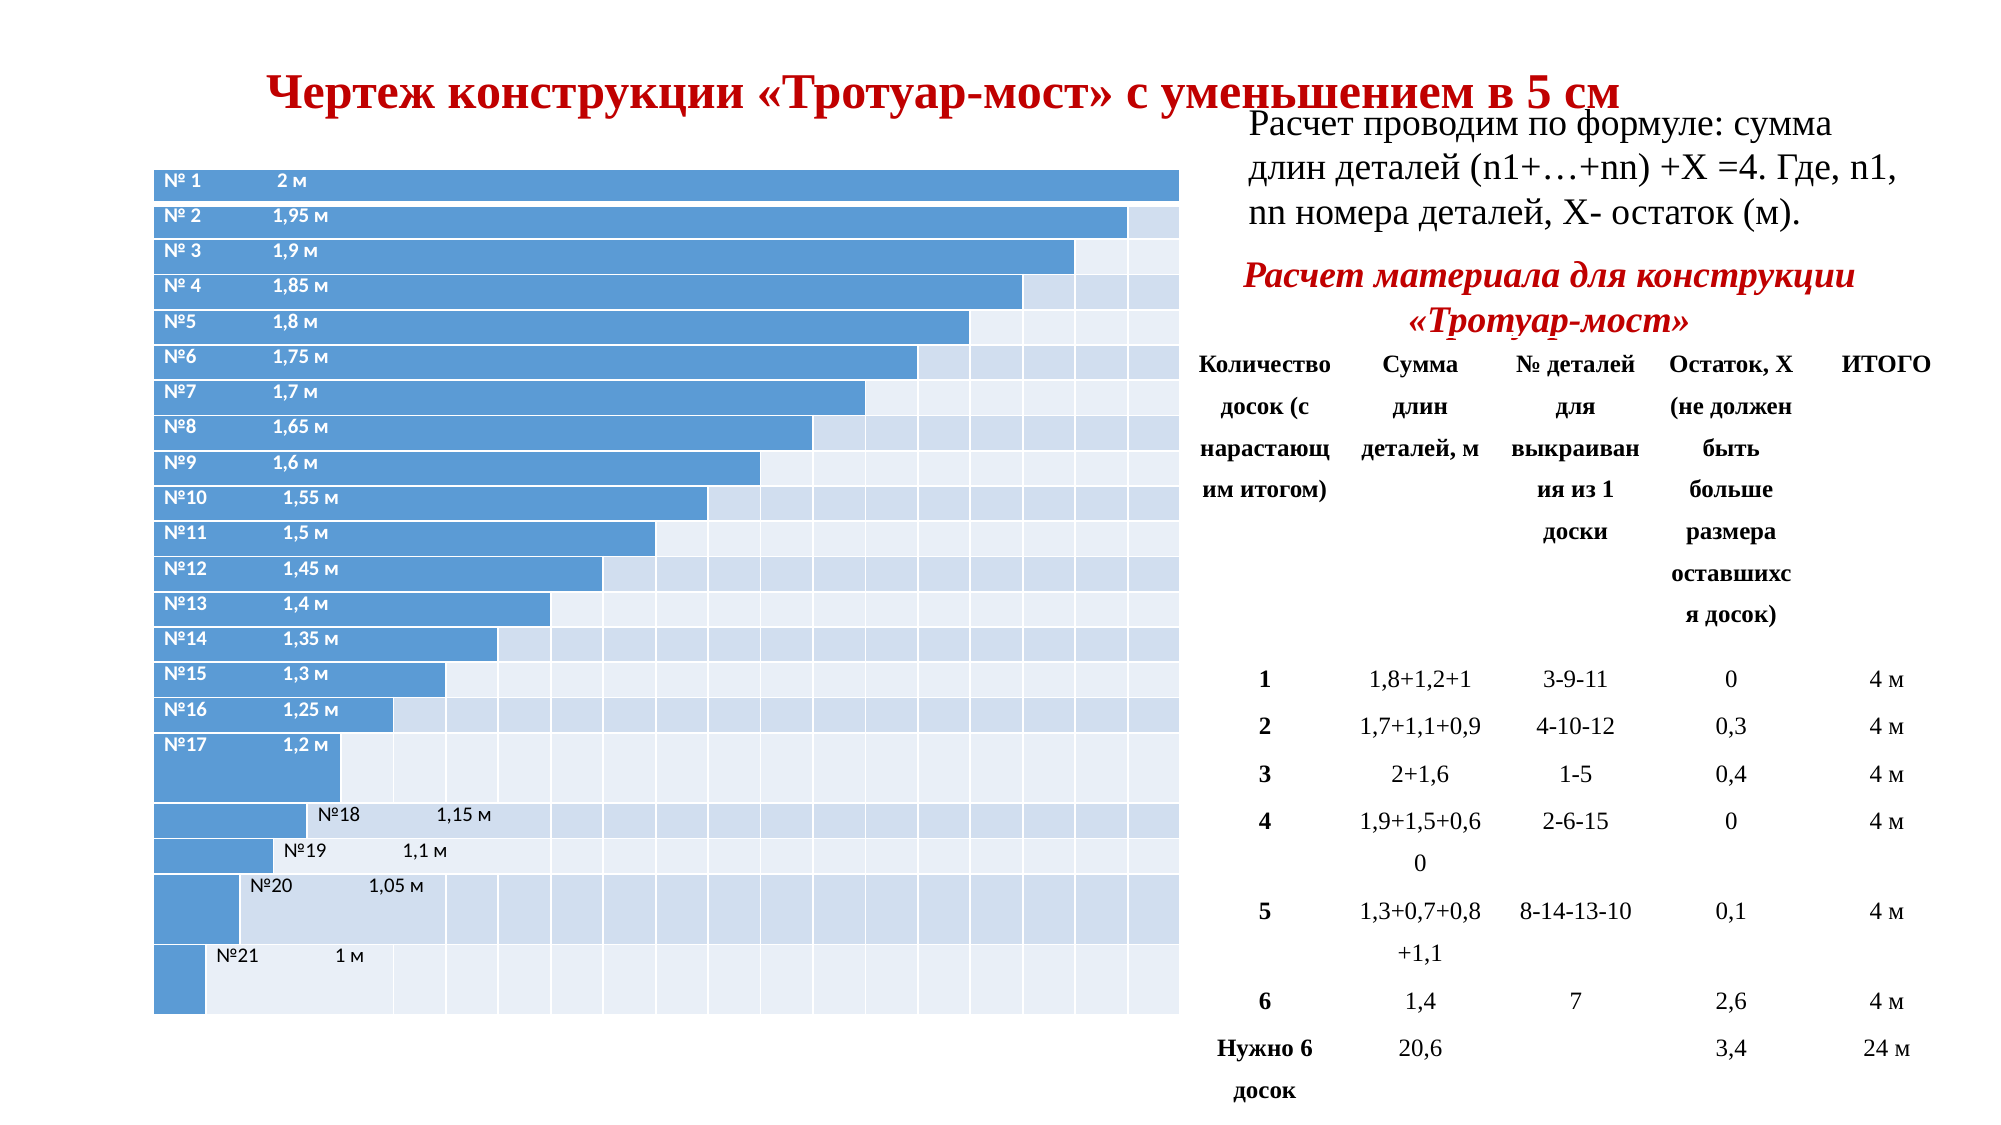

Чертеж конструкции «Тротуар-мост» с уменьшением в 5 см
Расчет проводим по формуле: сумма длин деталей (n1+…+nn) +Х =4. Где, n1, nn номера деталей, Х- остаток (м).
| № 1 2 м |  |  |  |  |  |  |  |  |  |  |  |  |  |  |  |  |  |  |  |  |
| --- | --- | --- | --- | --- | --- | --- | --- | --- | --- | --- | --- | --- | --- | --- | --- | --- | --- | --- | --- | --- |
| № 2 1,95 м |  |  |  |  |  |  |  |  |  |  |  |  |  |  |  |  |  |  |  |  |
| № 3 1,9 м |  |  |  |  |  |  |  |  |  |  |  |  |  |  |  |  |  |  |  |  |
| № 4 1,85 м |  |  |  |  |  |  |  |  |  |  |  |  |  |  |  |  |  |  |  |  |
| №5 1,8 м |  |  |  |  |  |  |  |  |  |  |  |  |  |  |  |  |  |  |  |  |
| №6 1,75 м |  |  |  |  |  |  |  |  |  |  |  |  |  |  |  |  |  |  |  |  |
| №7 1,7 м |  |  |  |  |  |  |  |  |  |  |  |  |  |  |  |  |  |  |  |  |
| №8 1,65 м |  |  |  |  |  |  |  |  |  |  |  |  |  |  |  |  |  |  |  |  |
| №9 1,6 м |  |  |  |  |  |  |  |  |  |  |  |  |  |  |  |  |  |  |  |  |
| №10 1,55 м |  |  |  |  |  |  |  |  |  |  |  |  |  |  |  |  |  |  |  |  |
| №11 1,5 м |  |  |  |  |  |  |  |  |  |  |  |  |  |  |  |  |  |  |  |  |
| №12 1,45 м |  |  |  |  |  |  |  |  |  |  |  |  |  |  |  |  |  |  |  |  |
| №13 1,4 м |  |  |  |  |  |  |  |  |  |  |  |  |  |  |  |  |  |  |  |  |
| №14 1,35 м |  |  |  |  |  |  |  |  |  |  |  |  |  |  |  |  |  |  |  |  |
| №15 1,3 м |  |  |  |  |  |  |  |  |  |  |  |  |  |  |  |  |  |  |  |  |
| №16 1,25 м |  |  |  |  |  |  |  |  |  |  |  |  |  |  |  |  |  |  |  |  |
| №17 1,2 м |  |  |  |  |  |  |  |  |  |  |  |  |  |  |  |  |  |  |  |  |
|  |  |  |  | №18 1,15 м |  |  |  |  |  |  |  |  |  |  |  |  |  |  |  |  |
|  |  |  | №19 1,1 м |  |  |  |  |  |  |  |  |  |  |  |  |  |  |  |  |  |
|  |  | №20 1,05 м |  |  |  |  |  |  |  |  |  |  |  |  |  |  |  |  |  |  |
|  | №21 1 м |  |  |  |  |  |  |  |  |  |  |  |  |  |  |  |  |  |  |  |
Расчет материала для конструкции «Тротуар-мост»
| Количество досок (с нарастающим итогом) | Сумма длин деталей, м | № деталей для выкраивания из 1 доски | Остаток, Х (не должен быть больше размера оставшихся досок) | ИТОГО |
| --- | --- | --- | --- | --- |
| 1 | 1,8+1,2+1 | 3-9-11 | 0 | 4 м |
| 2 | 1,7+1,1+0,9 | 4-10-12 | 0,3 | 4 м |
| 3 | 2+1,6 | 1-5 | 0,4 | 4 м |
| 4 | 1,9+1,5+0,60 | 2-6-15 | 0 | 4 м |
| 5 | 1,3+0,7+0,8+1,1 | 8-14-13-10 | 0,1 | 4 м |
| 6 | 1,4 | 7 | 2,6 | 4 м |
| Нужно 6 досок | 20,6 |  | 3,4 | 24 м |